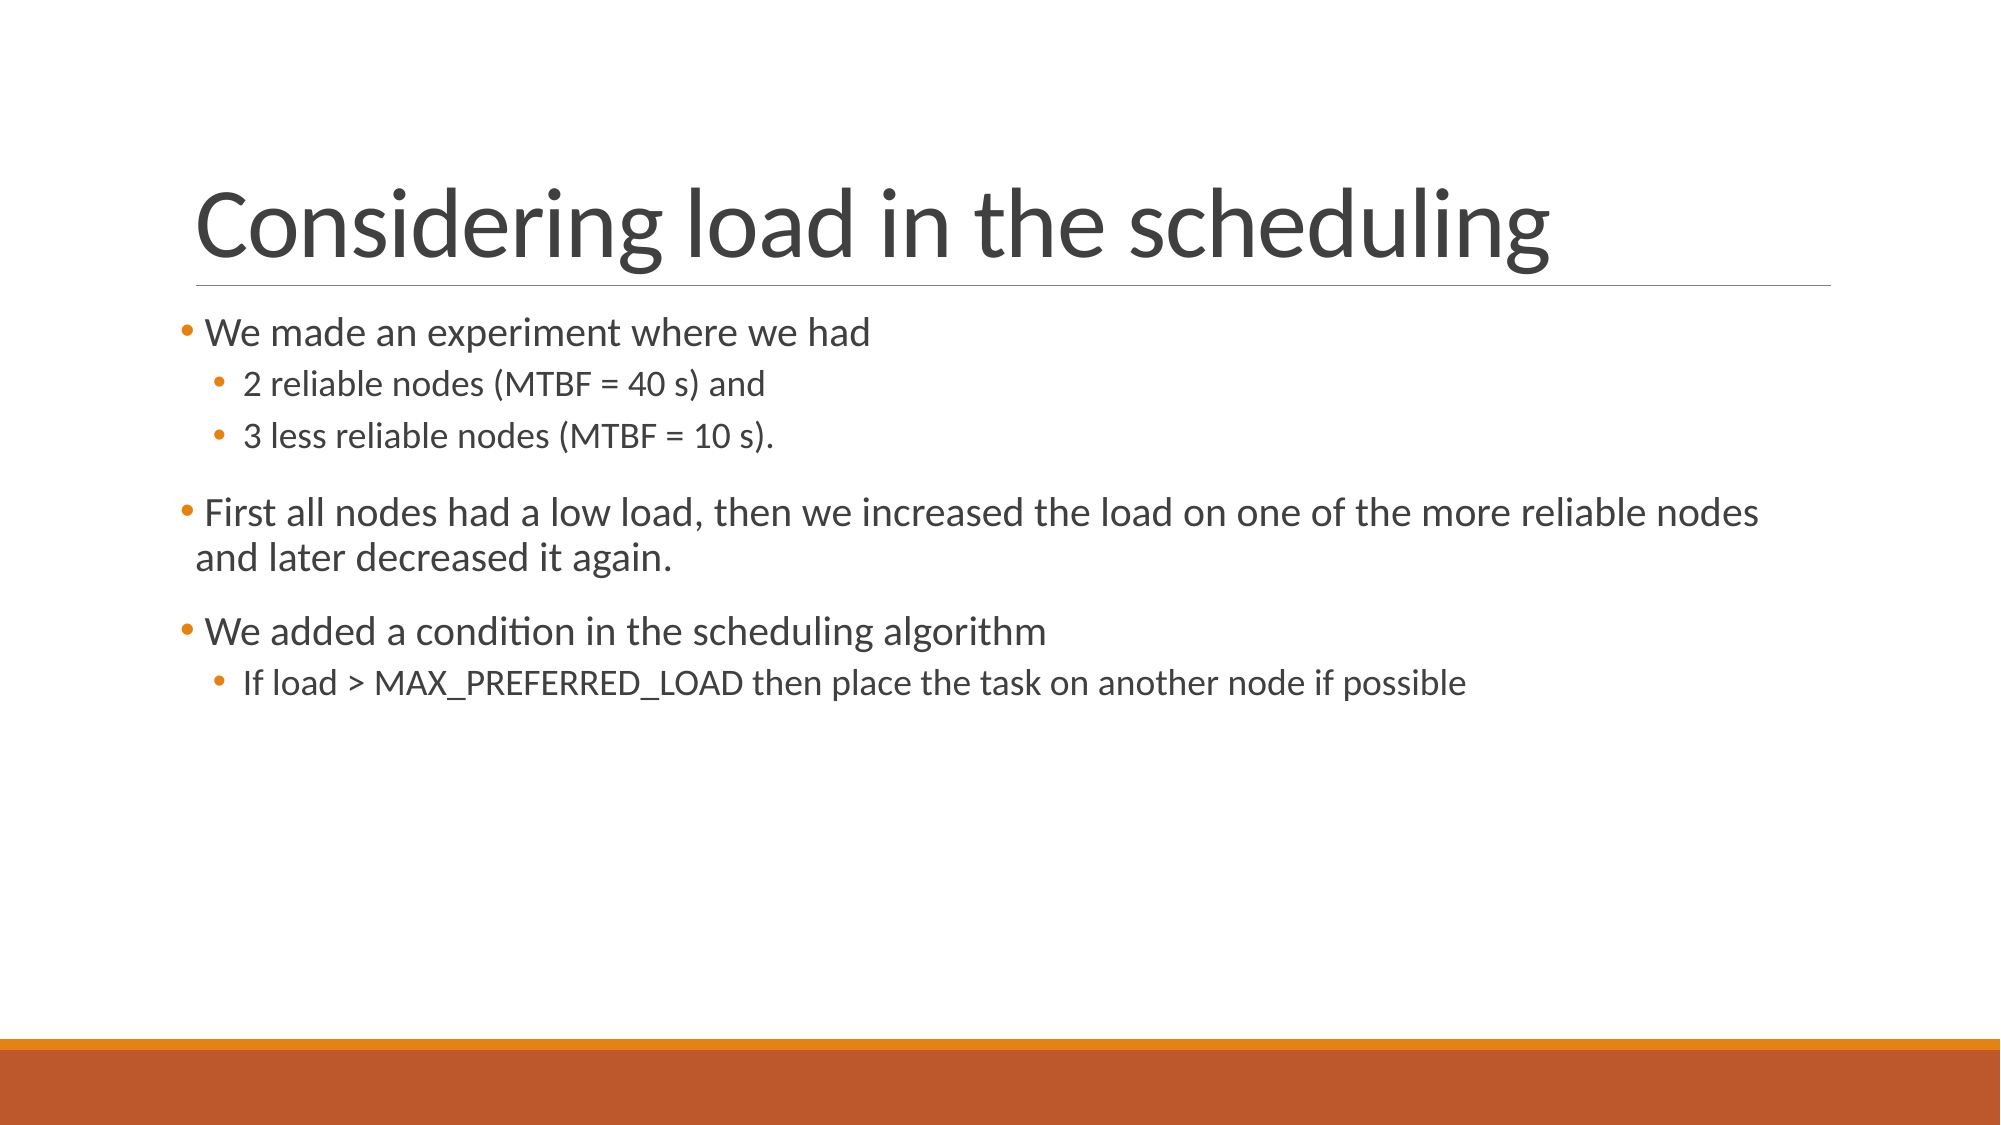

# Considering load in the scheduling
 We made an experiment where we had
2 reliable nodes (MTBF = 40 s) and
3 less reliable nodes (MTBF = 10 s).
 First all nodes had a low load, then we increased the load on one of the more reliable nodes and later decreased it again.
 We added a condition in the scheduling algorithm
If load > MAX_PREFERRED_LOAD then place the task on another node if possible